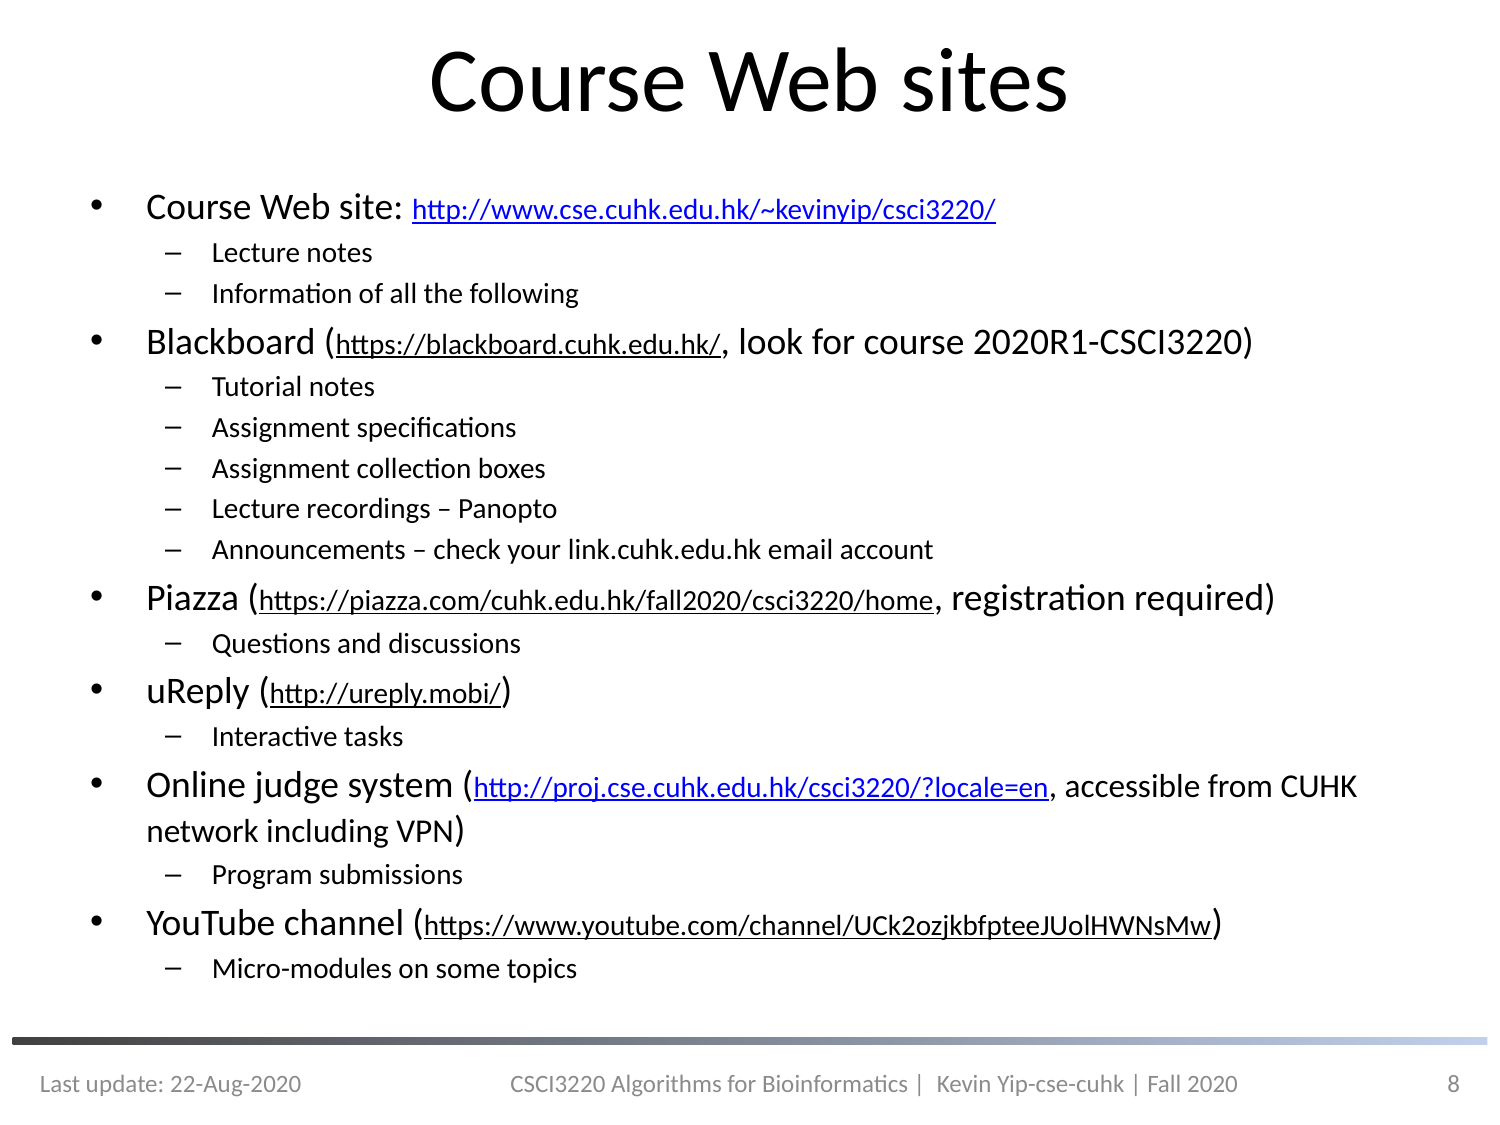

# Course Web sites
Course Web site: http://www.cse.cuhk.edu.hk/~kevinyip/csci3220/
Lecture notes
Information of all the following
Blackboard (https://blackboard.cuhk.edu.hk/, look for course 2020R1-CSCI3220)
Tutorial notes
Assignment specifications
Assignment collection boxes
Lecture recordings – Panopto
Announcements – check your link.cuhk.edu.hk email account
Piazza (https://piazza.com/cuhk.edu.hk/fall2020/csci3220/home, registration required)
Questions and discussions
uReply (http://ureply.mobi/)
Interactive tasks
Online judge system (http://proj.cse.cuhk.edu.hk/csci3220/?locale=en, accessible from CUHK network including VPN)
Program submissions
YouTube channel (https://www.youtube.com/channel/UCk2ozjkbfpteeJUolHWNsMw)
Micro-modules on some topics
Last update: 22-Aug-2020
CSCI3220 Algorithms for Bioinformatics |  Kevin Yip-cse-cuhk | Fall 2020
8